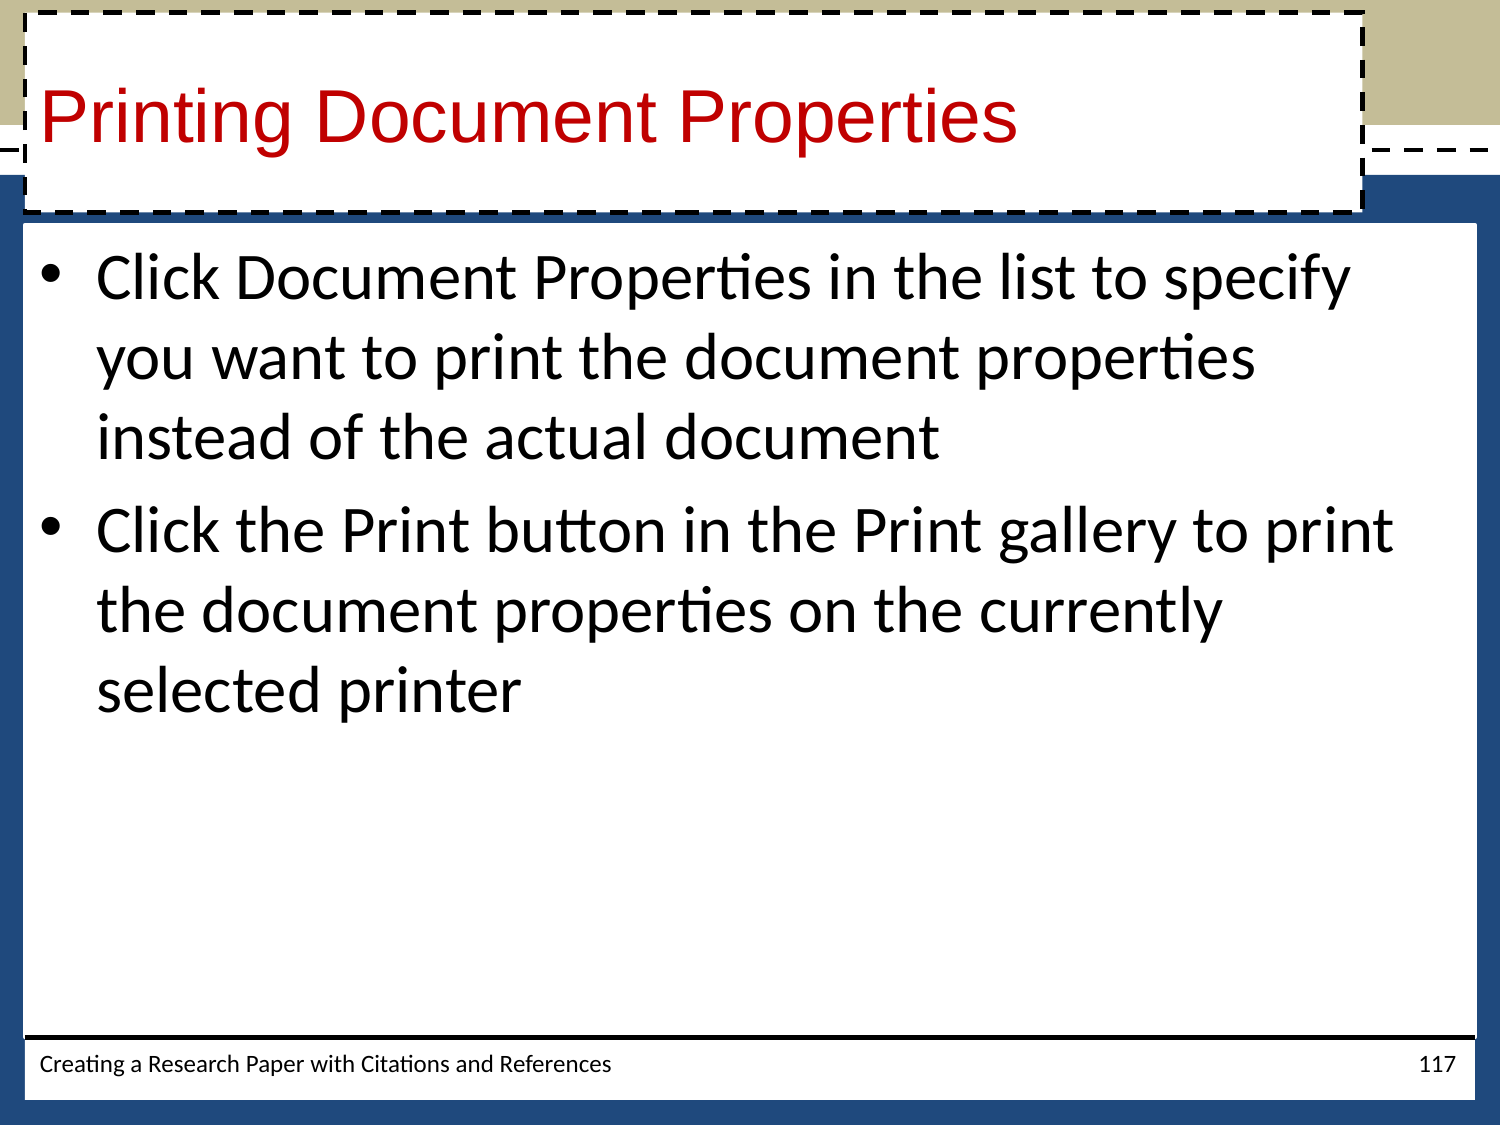

# Printing Document Properties
Click Document Properties in the list to specify you want to print the document properties instead of the actual document
Click the Print button in the Print gallery to print the document properties on the currently selected printer
Creating a Research Paper with Citations and References
117